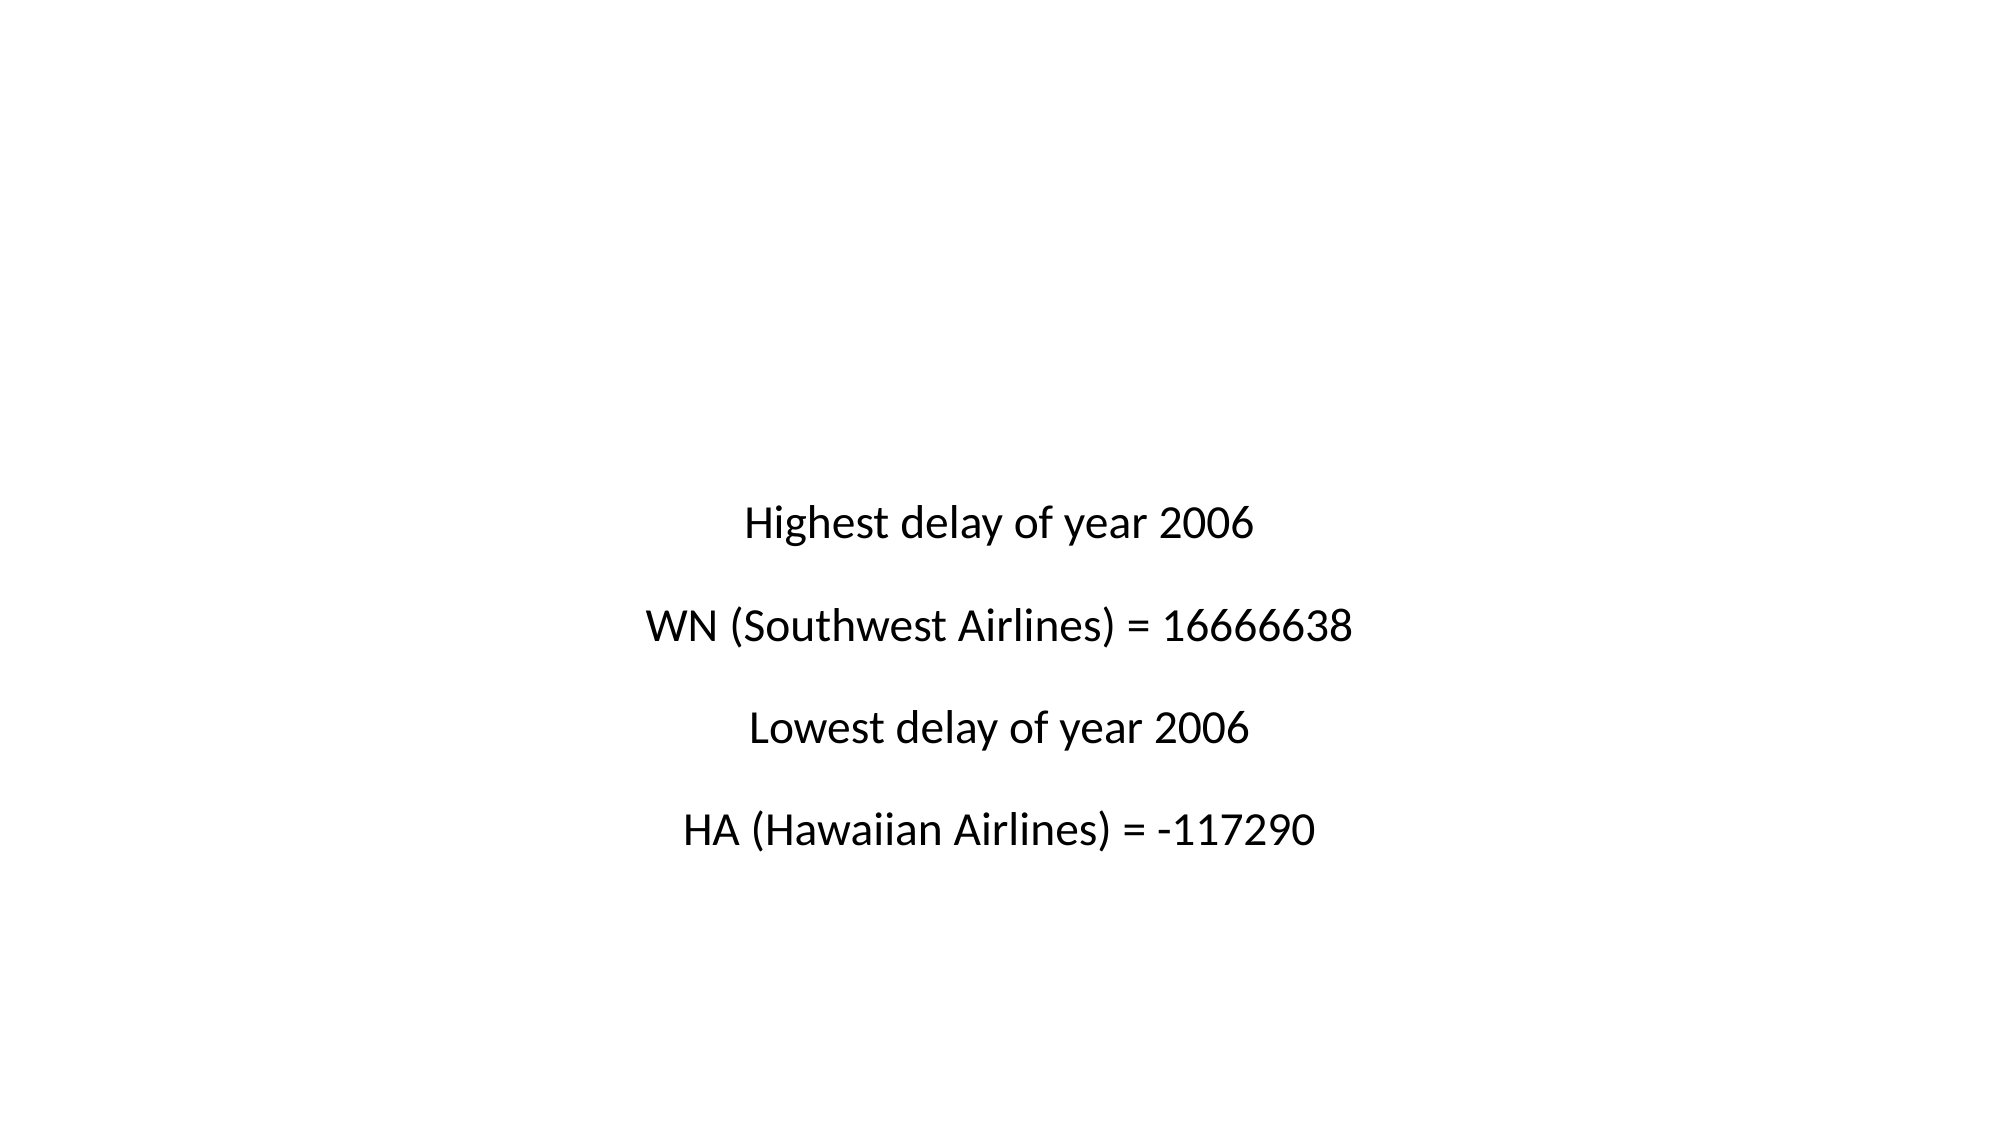

# Highest delay of year 2006 WN (Southwest Airlines) = 16666638 Lowest delay of year 2006 HA (Hawaiian Airlines) = -117290